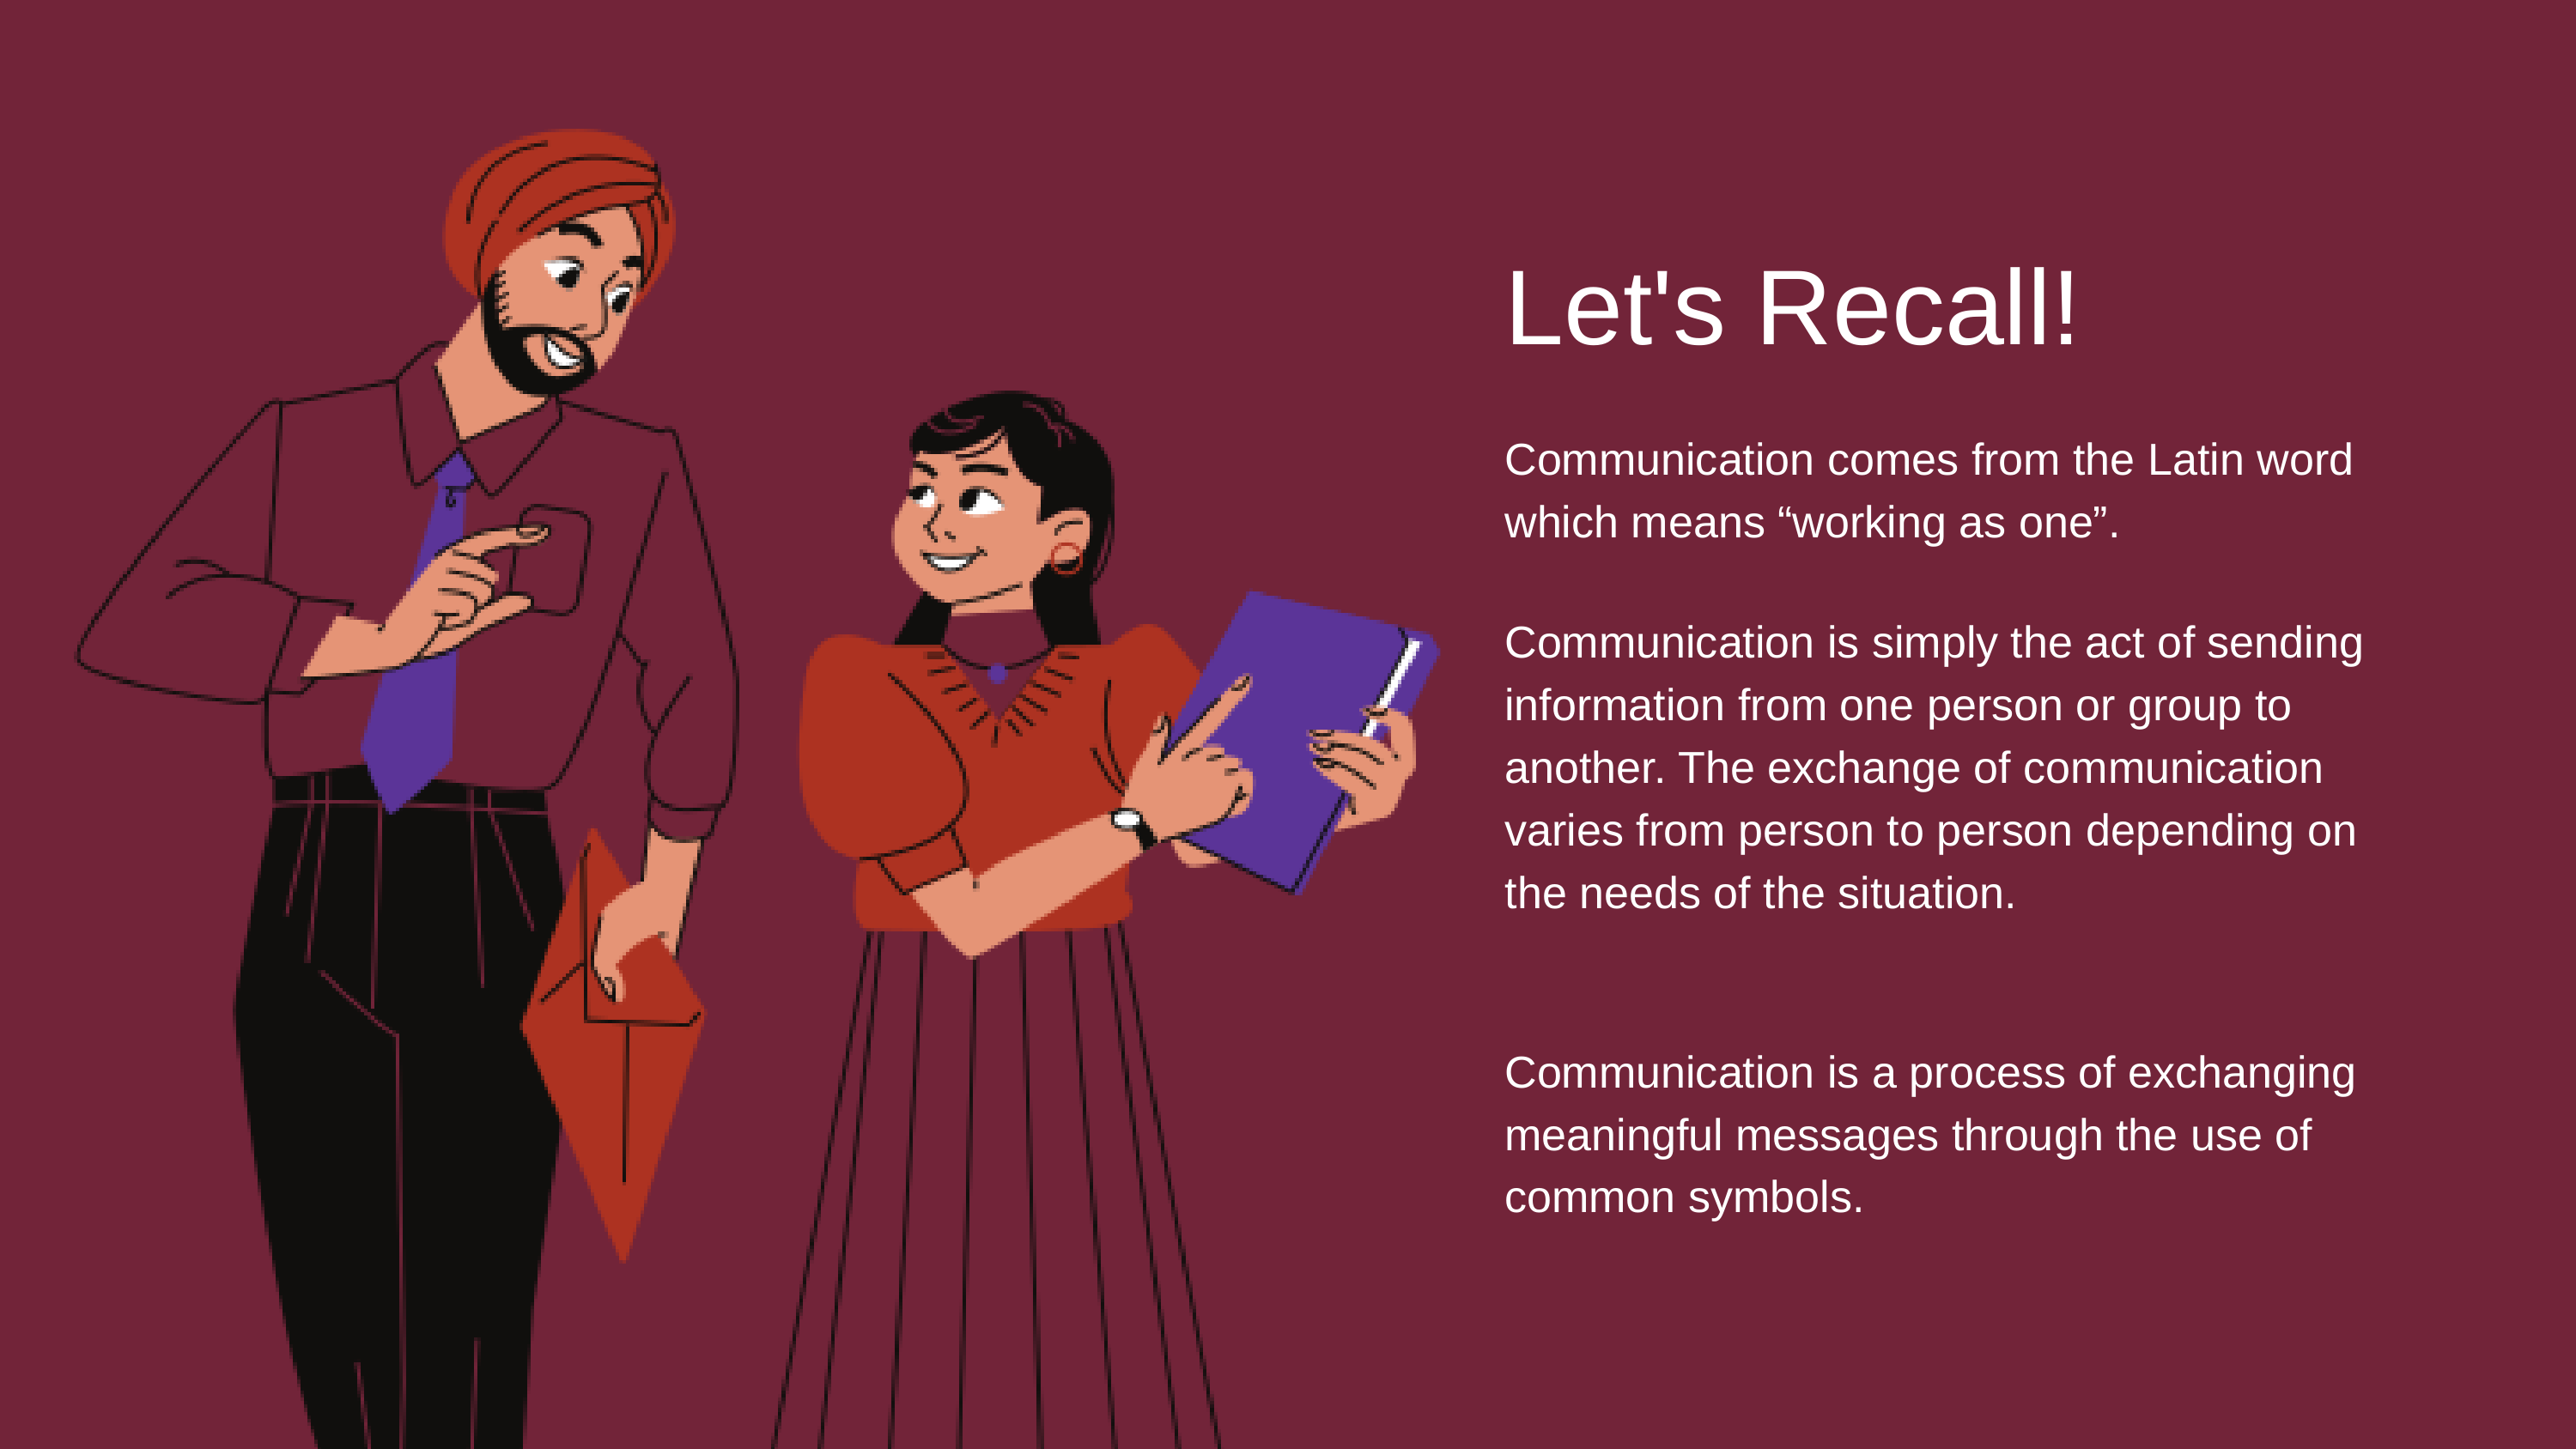

Let's Recall!
Communication comes from the Latin word which means “working as one”.
Communication is simply the act of sending information from one person or group to another. The exchange of communication varies from person to person depending on the needs of the situation.
Communication is a process of exchanging meaningful messages through the use of common symbols.